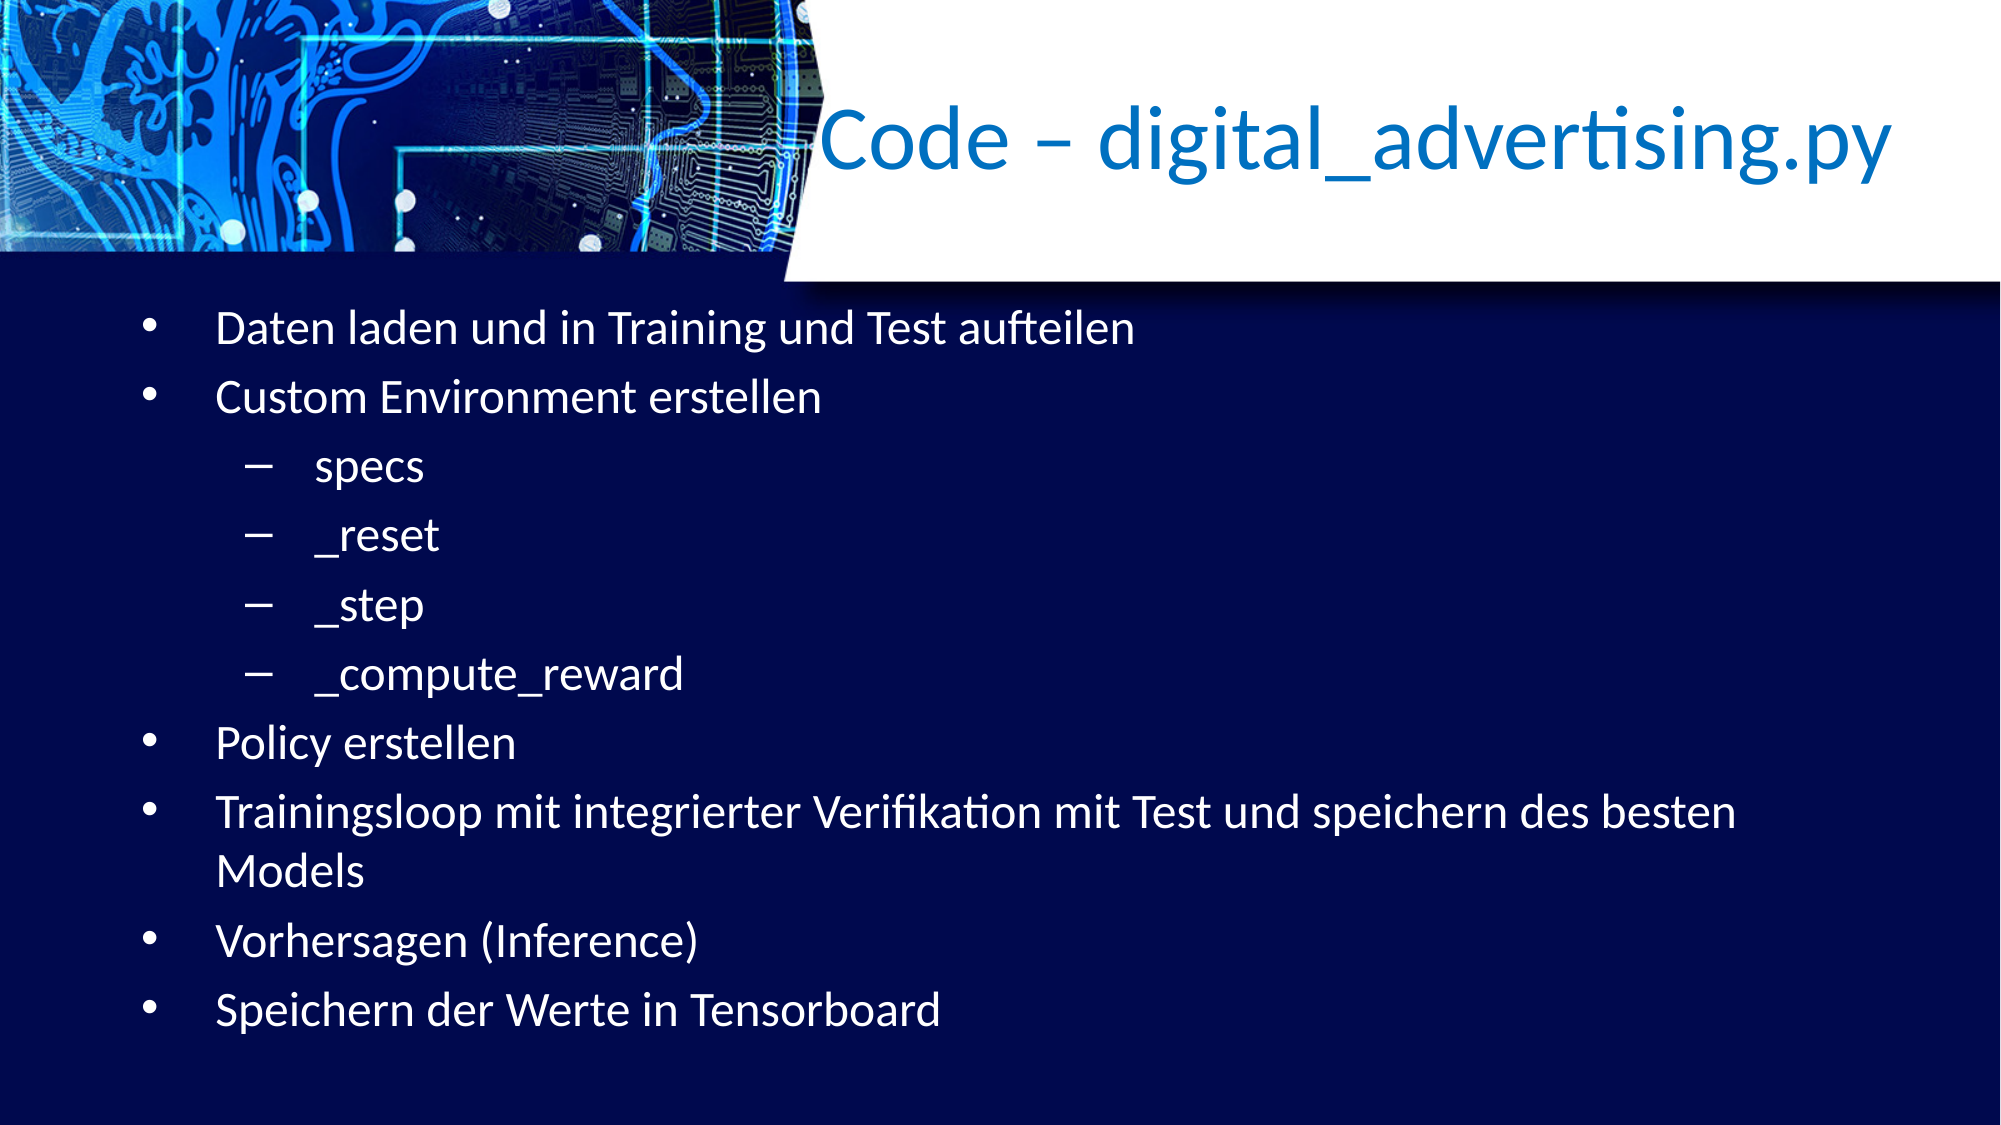

# Code – digital_advertising.py
Daten laden und in Training und Test aufteilen
Custom Environment erstellen
specs
_reset
_step
_compute_reward
Policy erstellen
Trainingsloop mit integrierter Verifikation mit Test und speichern des besten Models
Vorhersagen (Inference)
Speichern der Werte in Tensorboard